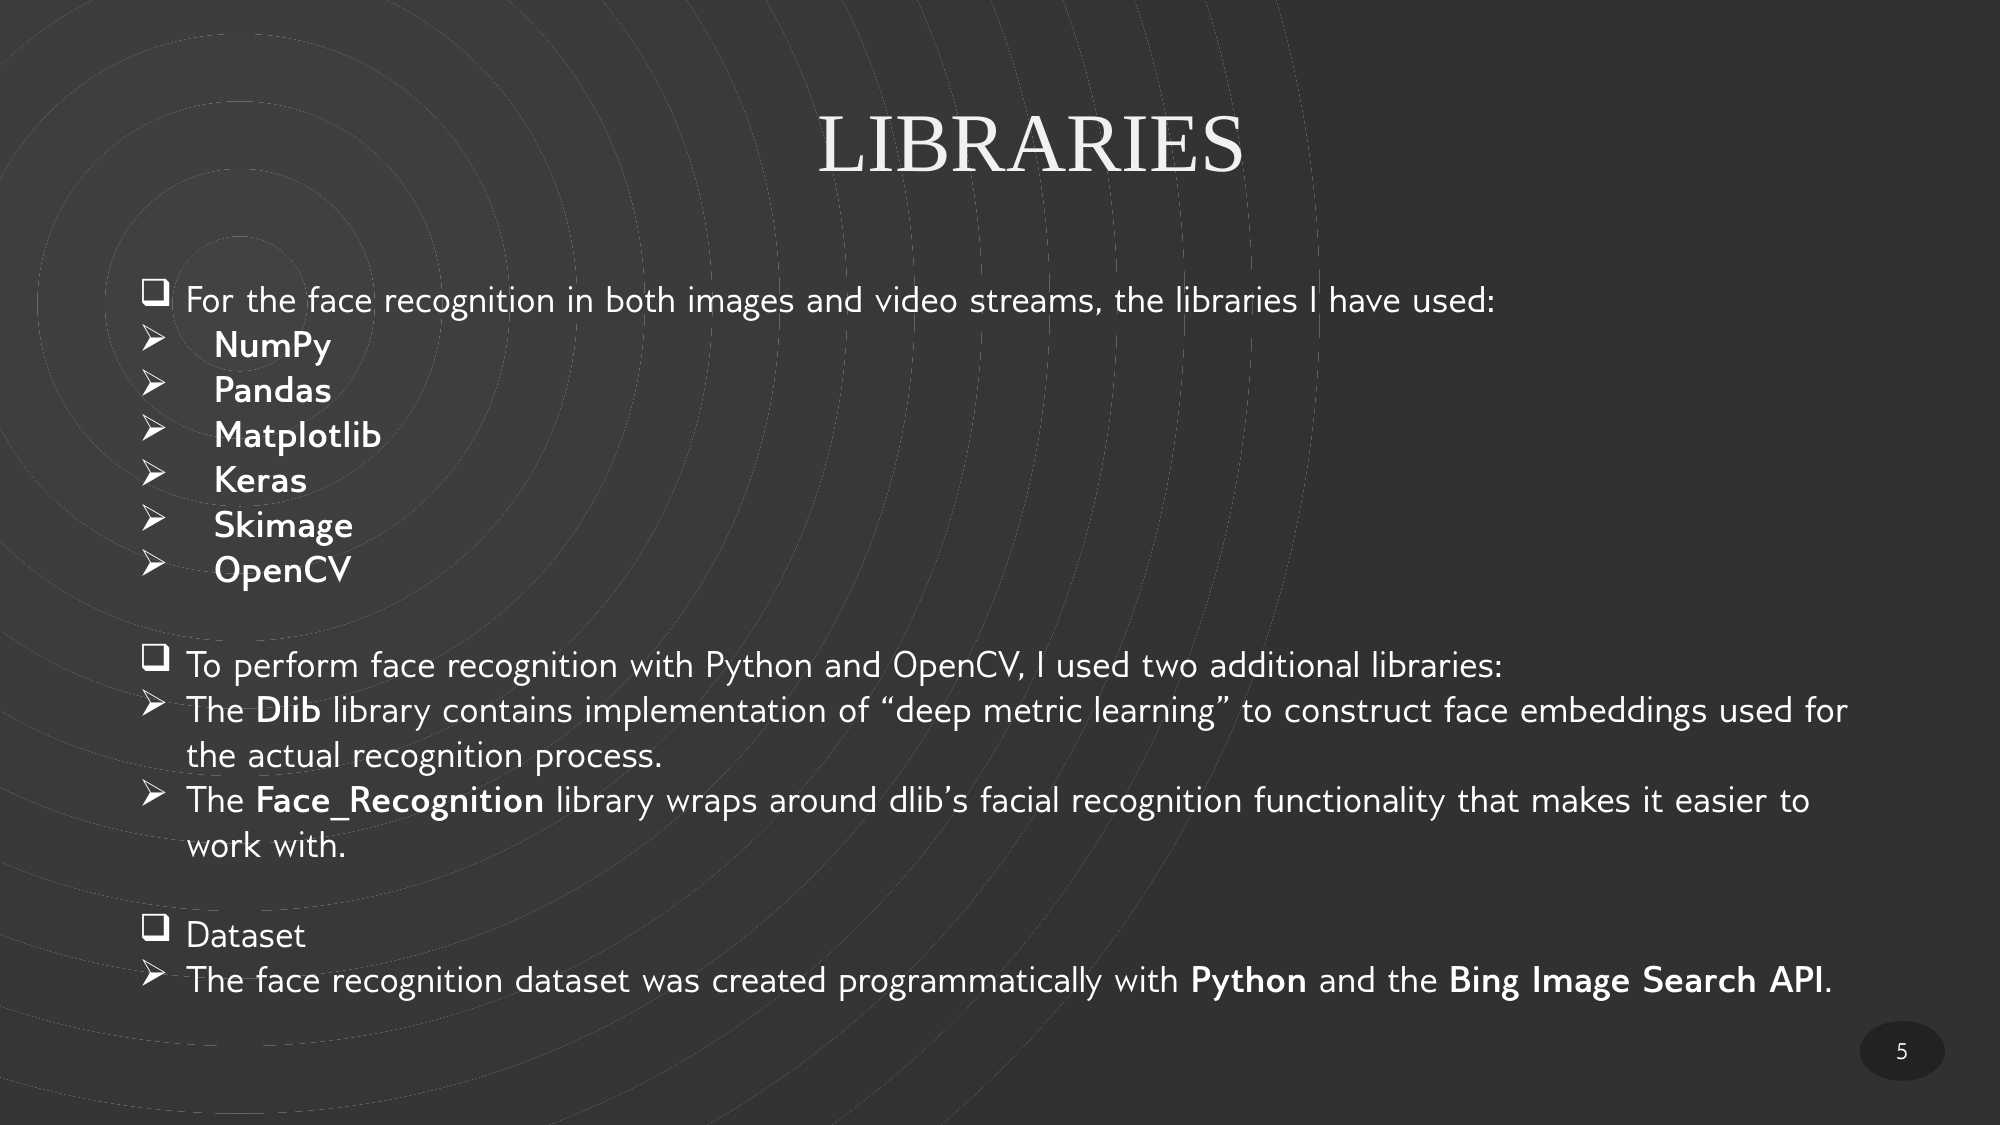

LIBRARIES
For the face recognition in both images and video streams, the libraries I have used:
NumPy
Pandas
Matplotlib
Keras
Skimage
OpenCV

To perform face recognition with Python and OpenCV, I used two additional libraries:
The Dlib library contains implementation of “deep metric learning” to construct face embeddings used for the actual recognition process.
The Face_Recognition library wraps around dlib’s facial recognition functionality that makes it easier to work with.

Dataset
The face recognition dataset was created programmatically with Python and the Bing Image Search API.

5